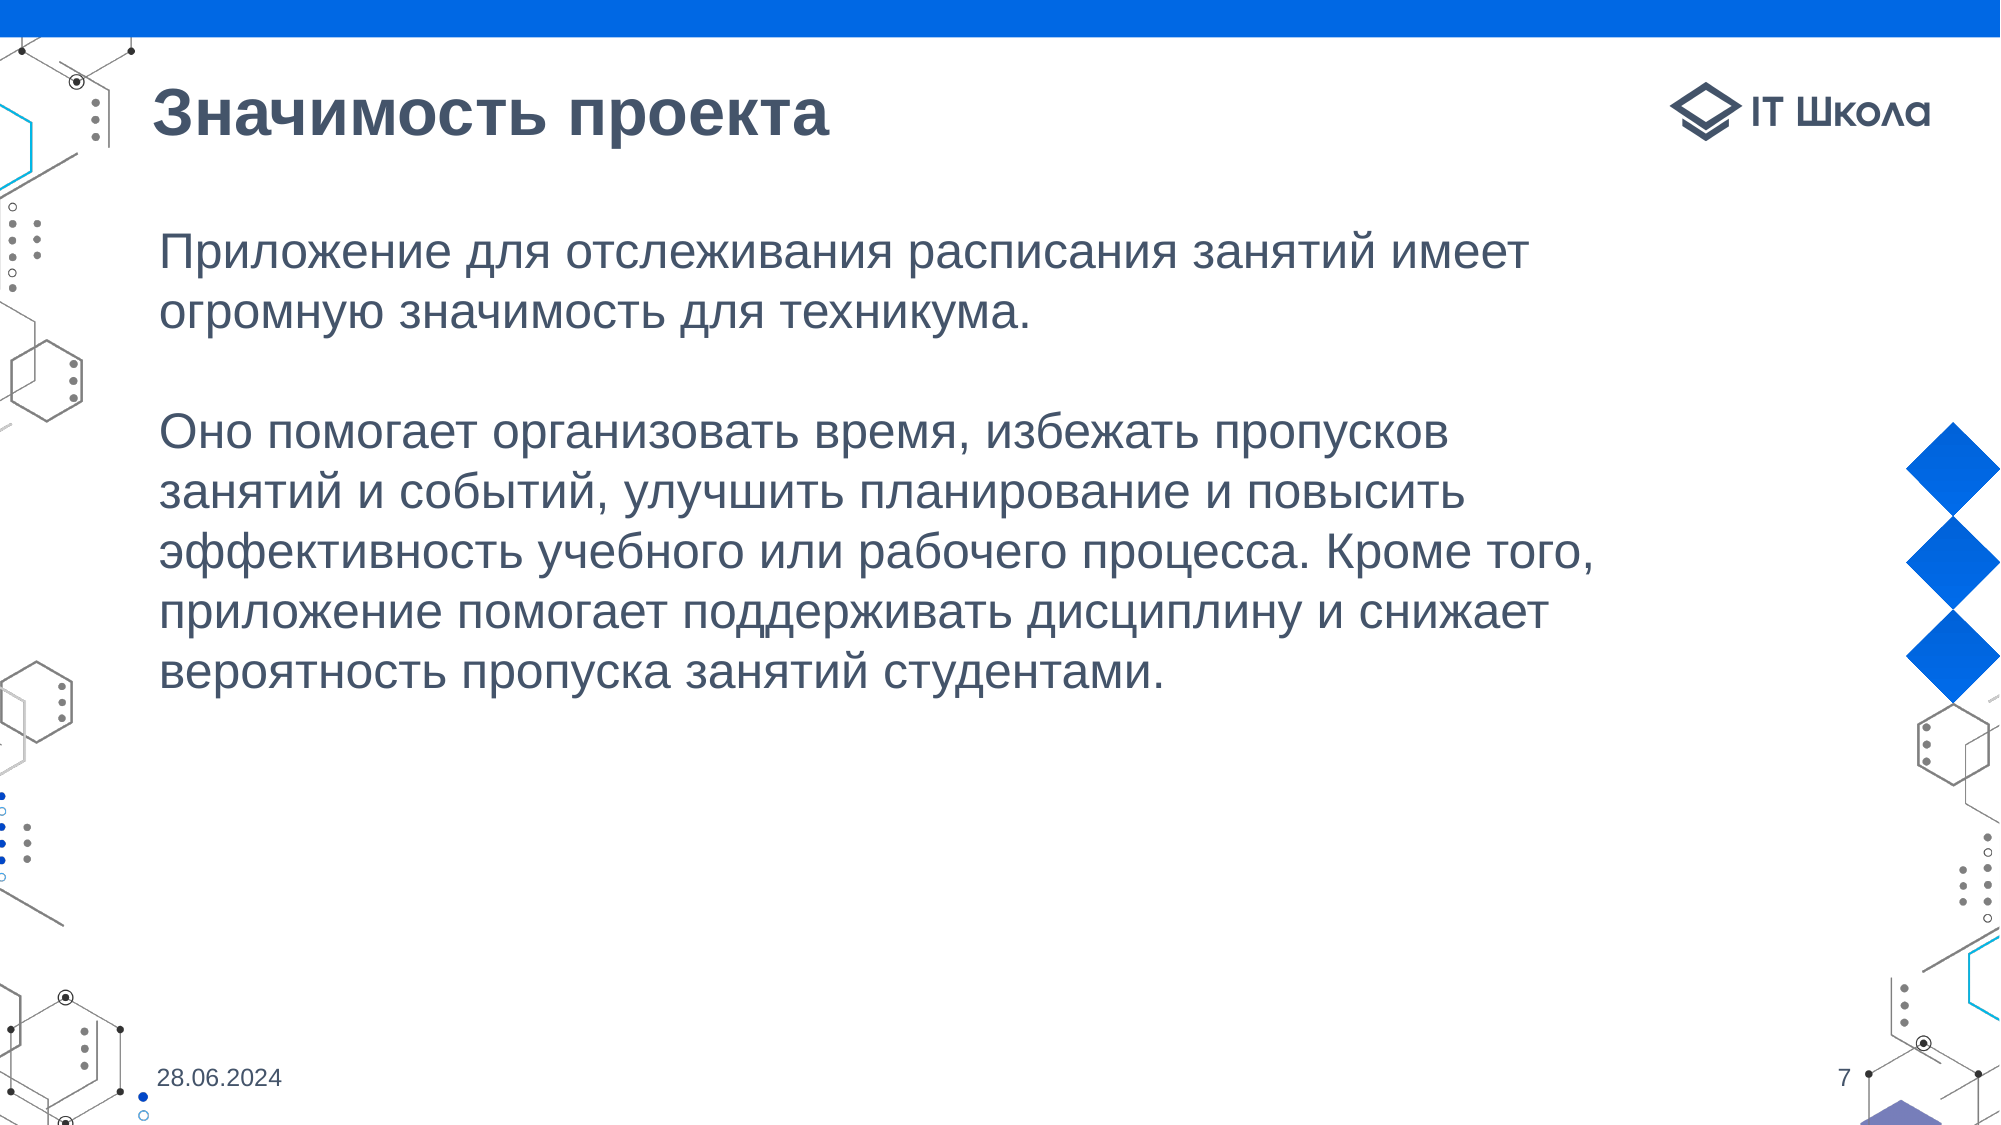

Значимость проекта
Приложение для отслеживания расписания занятий имеет огромную значимость для техникума.

Оно помогает организовать время, избежать пропусков занятий и событий, улучшить планирование и повысить эффективность учебного или рабочего процесса. Кроме того, приложение помогает поддерживать дисциплину и снижает вероятность пропуска занятий студентами.
28.06.2024
7